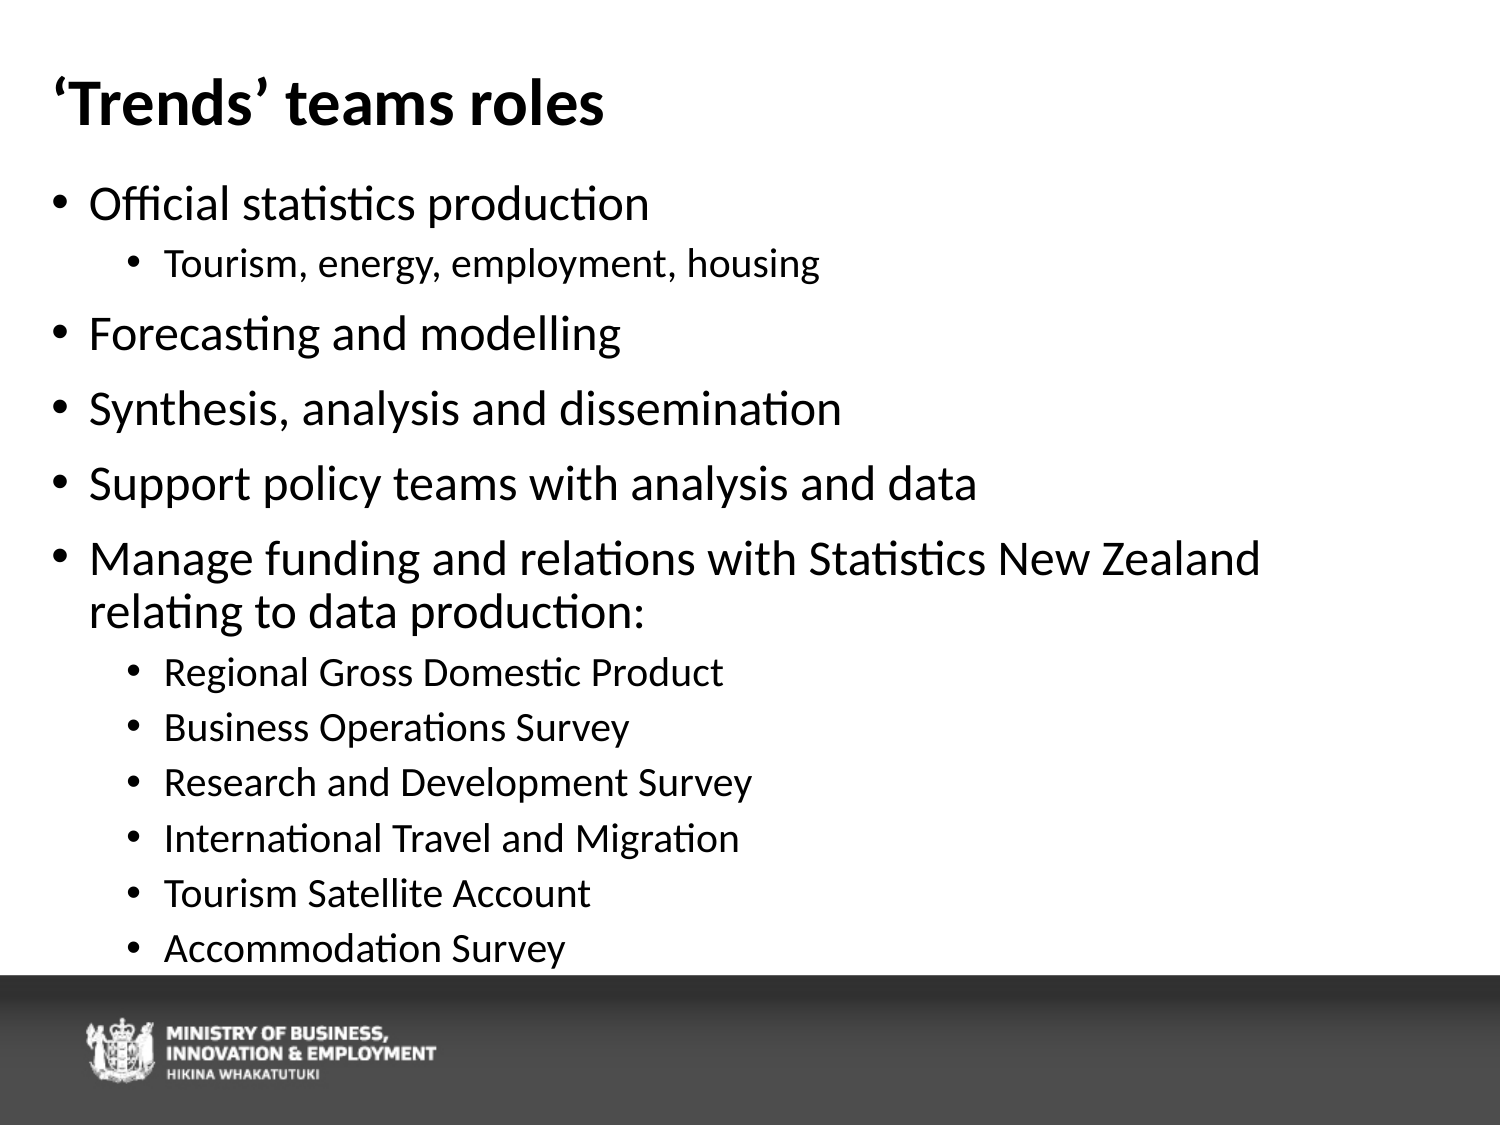

# ‘Trends’ teams roles
Official statistics production
Tourism, energy, employment, housing
Forecasting and modelling
Synthesis, analysis and dissemination
Support policy teams with analysis and data
Manage funding and relations with Statistics New Zealand relating to data production:
Regional Gross Domestic Product
Business Operations Survey
Research and Development Survey
International Travel and Migration
Tourism Satellite Account
Accommodation Survey